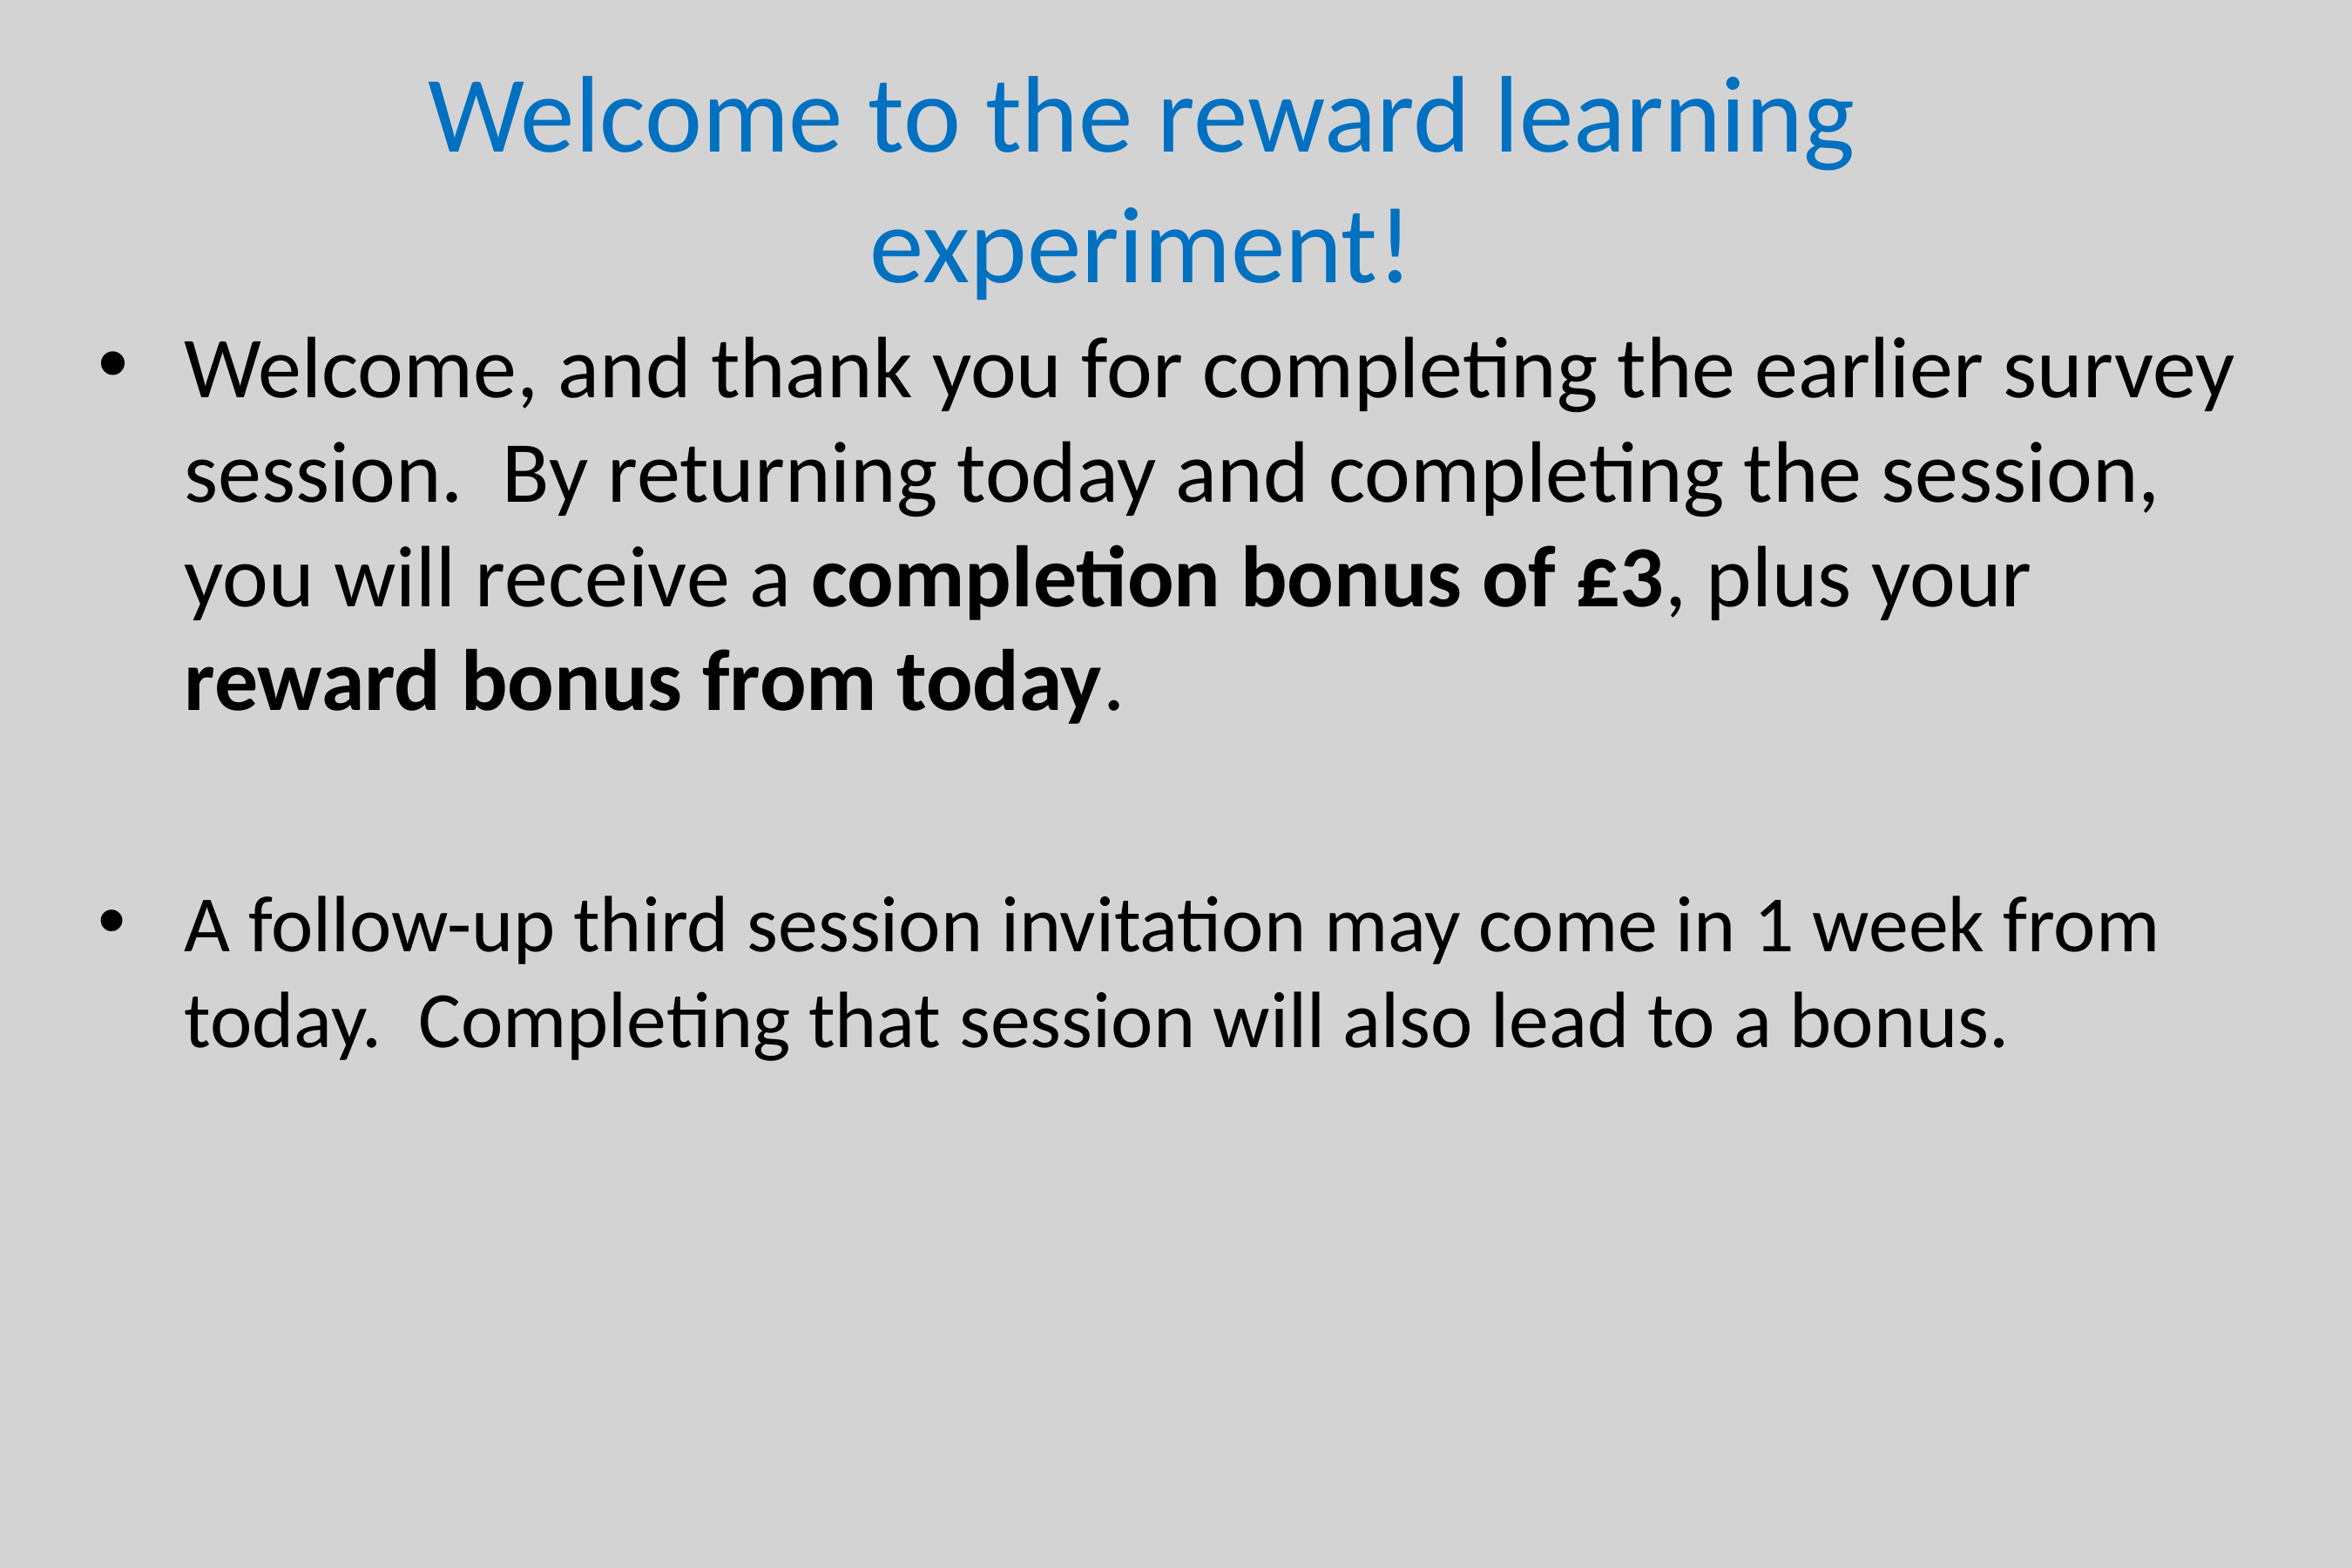

Welcome to the reward learning experiment!
Welcome, and thank you for completing the earlier survey session.  By returning today and completing the session, you will receive a completion bonus of £3, plus your reward bonus from today.

A follow-up third session invitation may come in 1 week from today.  Completing that session will also lead to a bonus.